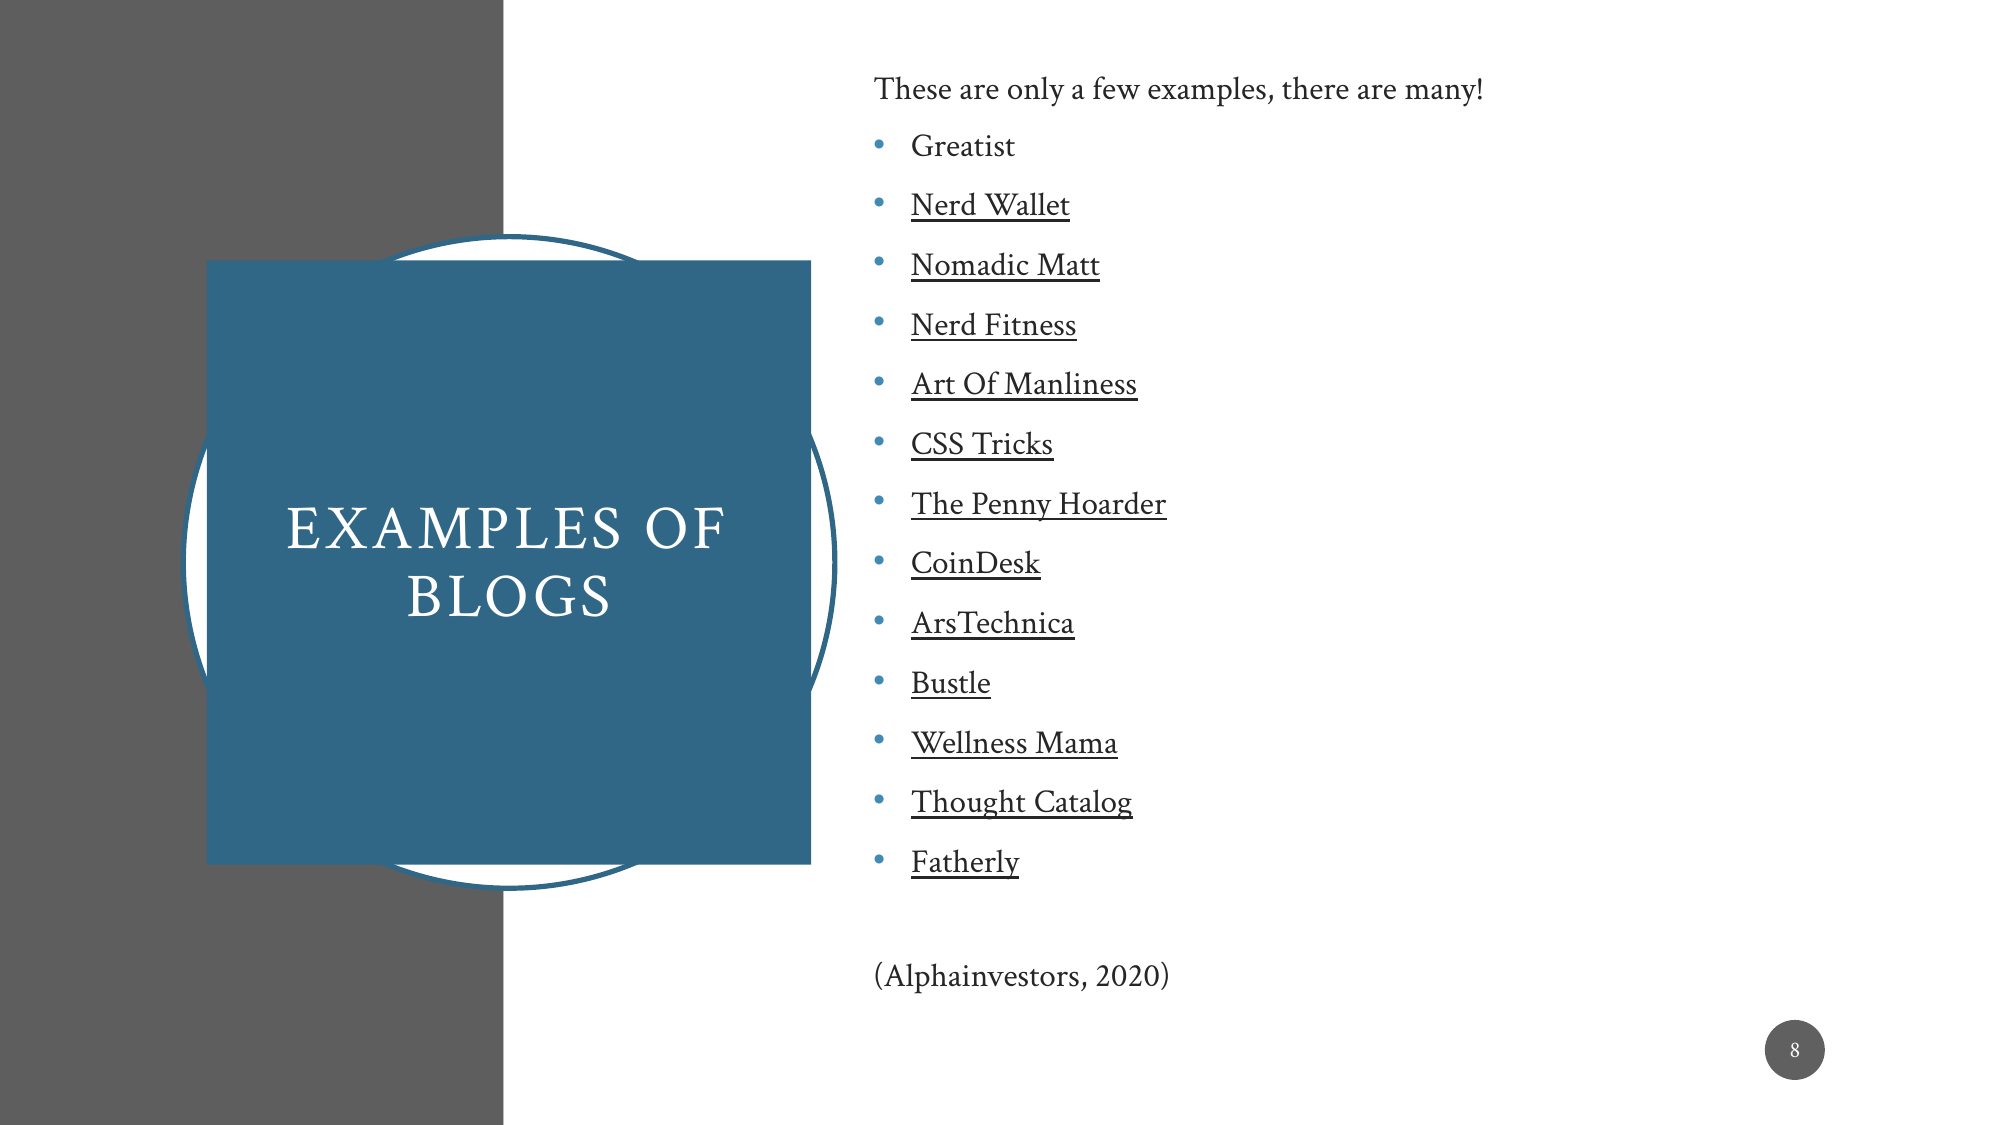

These are only a few examples, there are many!
Greatist
Nerd Wallet
Nomadic Matt
Nerd Fitness
Art Of Manliness
CSS Tricks
The Penny Hoarder
CoinDesk
ArsTechnica
Bustle
Wellness Mama
Thought Catalog
Fatherly

(Alphainvestors, 2020)

# Examples of blogs
8